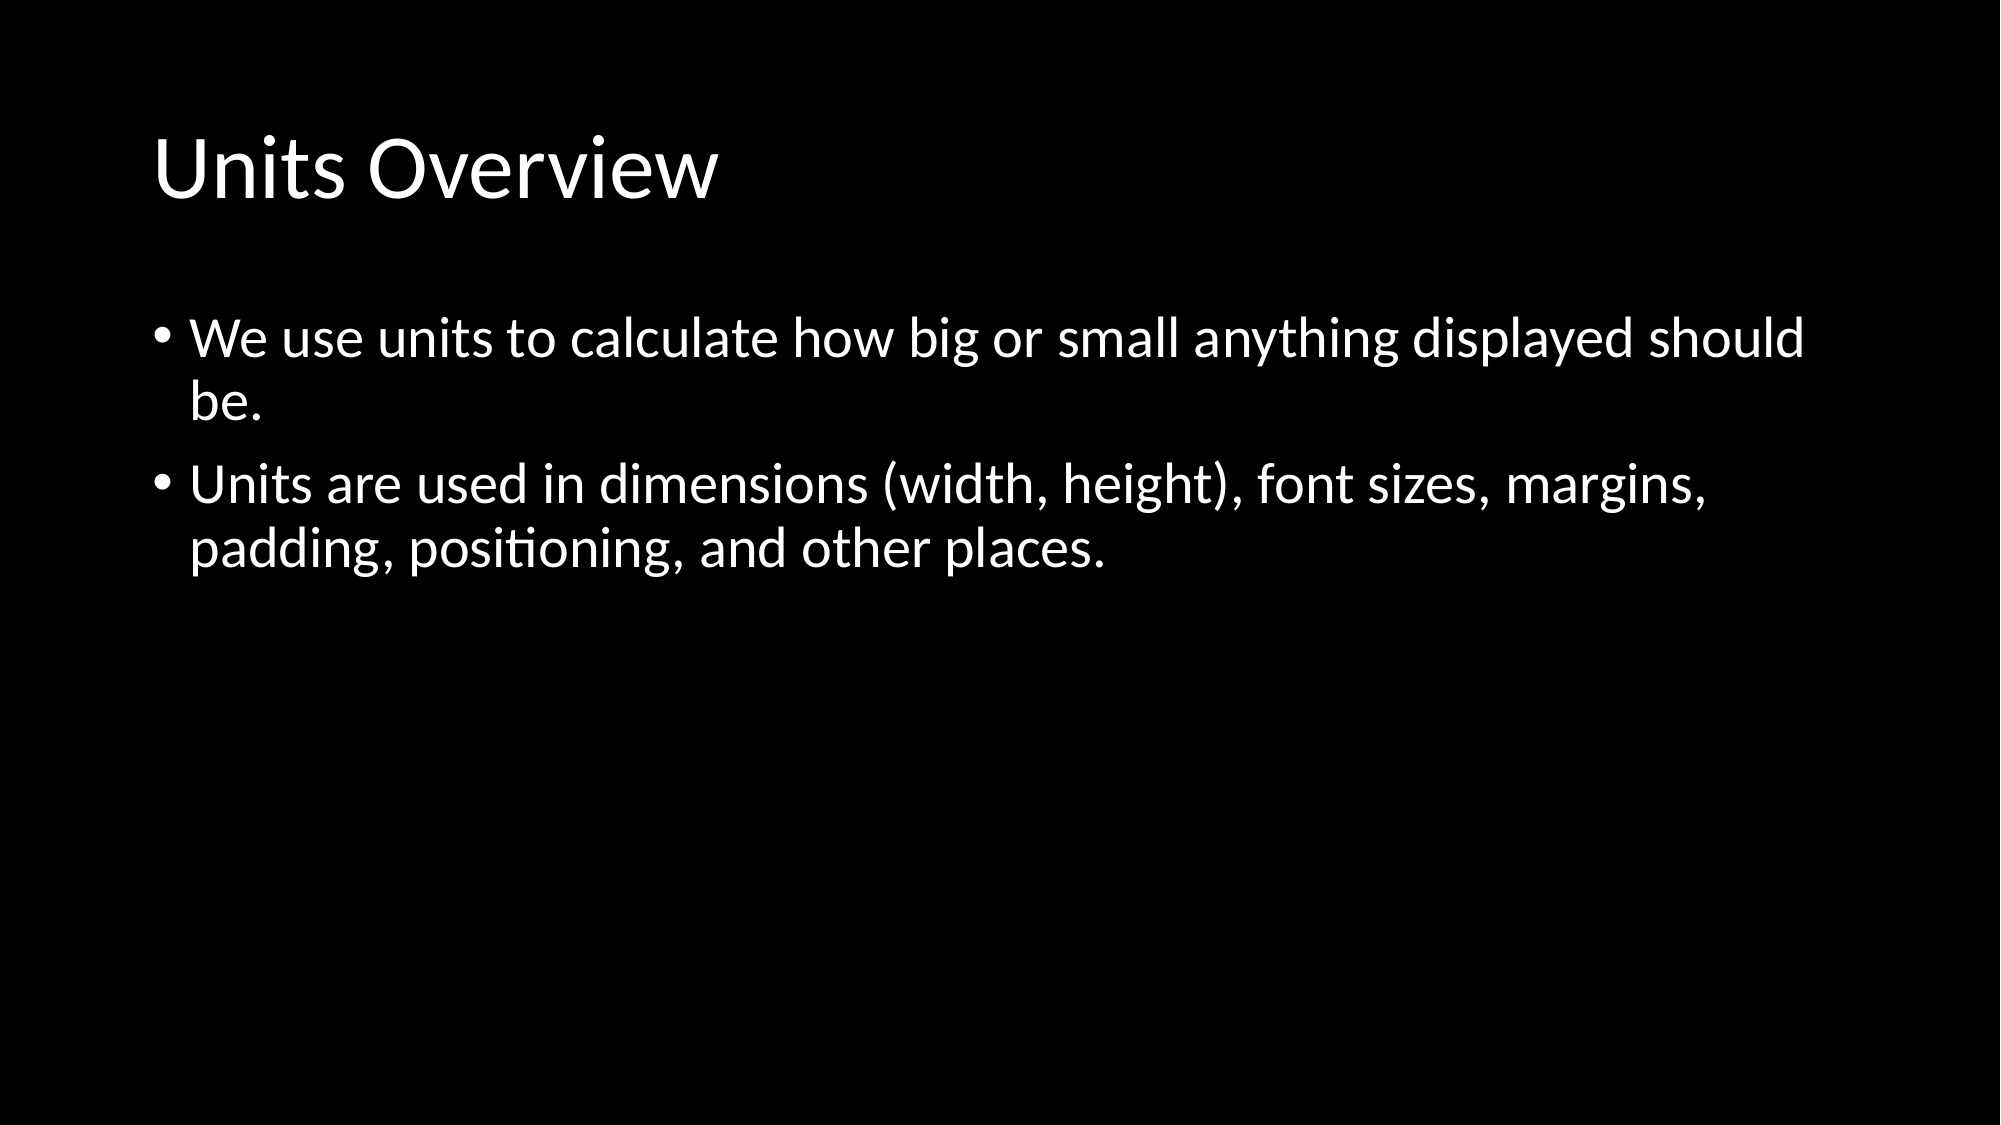

# Units Overview
We use units to calculate how big or small anything displayed should be.
Units are used in dimensions (width, height), font sizes, margins, padding, positioning, and other places.